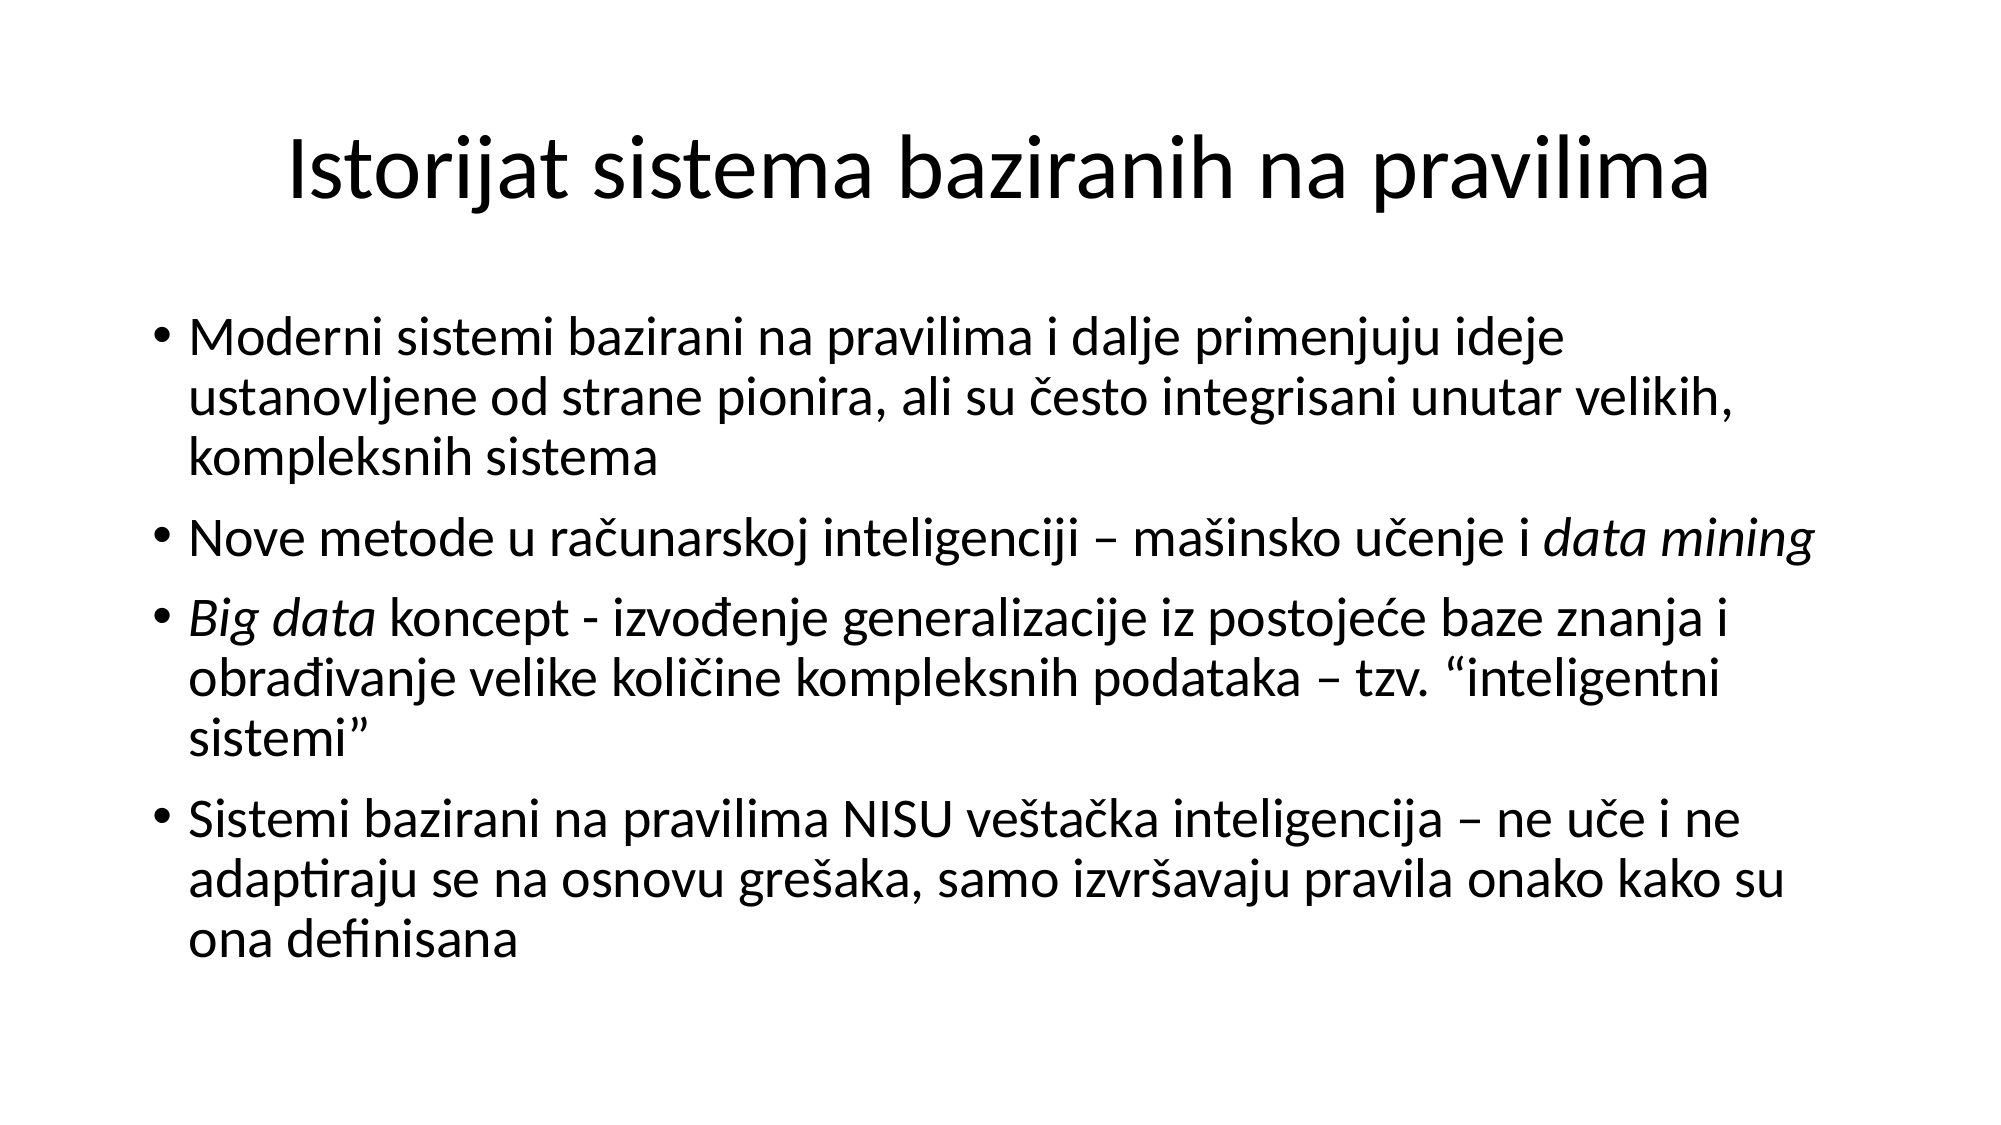

# Istorijat sistema baziranih na pravilima
Moderni sistemi bazirani na pravilima i dalje primenjuju ideje ustanovljene od strane pionira, ali su često integrisani unutar velikih, kompleksnih sistema
Nove metode u računarskoj inteligenciji – mašinsko učenje i data mining
Big data koncept - izvođenje generalizacije iz postojeće baze znanja i obrađivanje velike količine kompleksnih podataka – tzv. “inteligentni sistemi”
Sistemi bazirani na pravilima NISU veštačka inteligencija – ne uče i ne adaptiraju se na osnovu grešaka, samo izvršavaju pravila onako kako su ona definisana